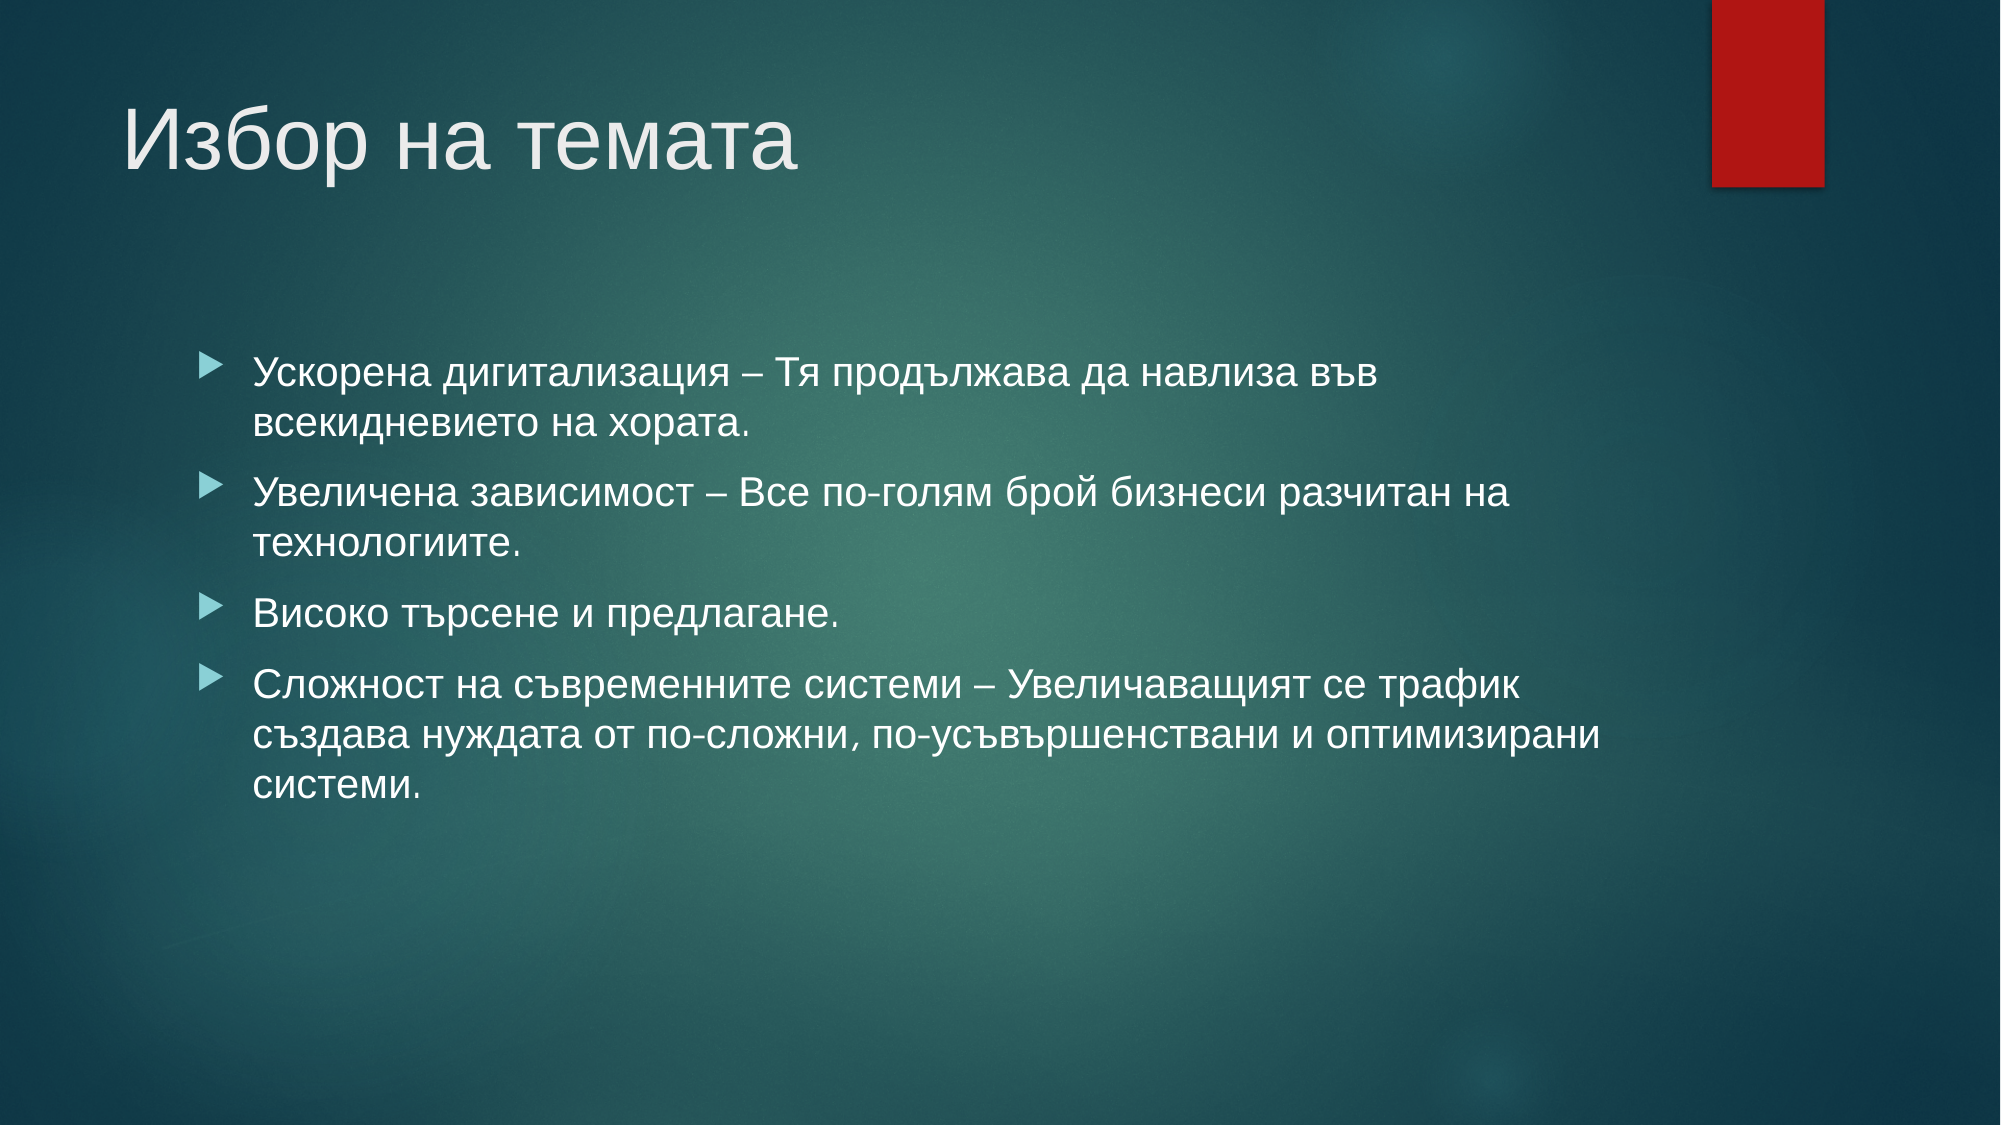

# Избор на темата
Ускорена дигитализация – Тя продължава да навлиза във всекидневието на хората.
Увеличена зависимост – Все по-голям брой бизнеси разчитан на технологиите.
Високо търсене и предлагане.
Сложност на съвременните системи – Увеличаващият се трафик създава нуждата от по-сложни, по-усъвършенствани и оптимизирани системи.